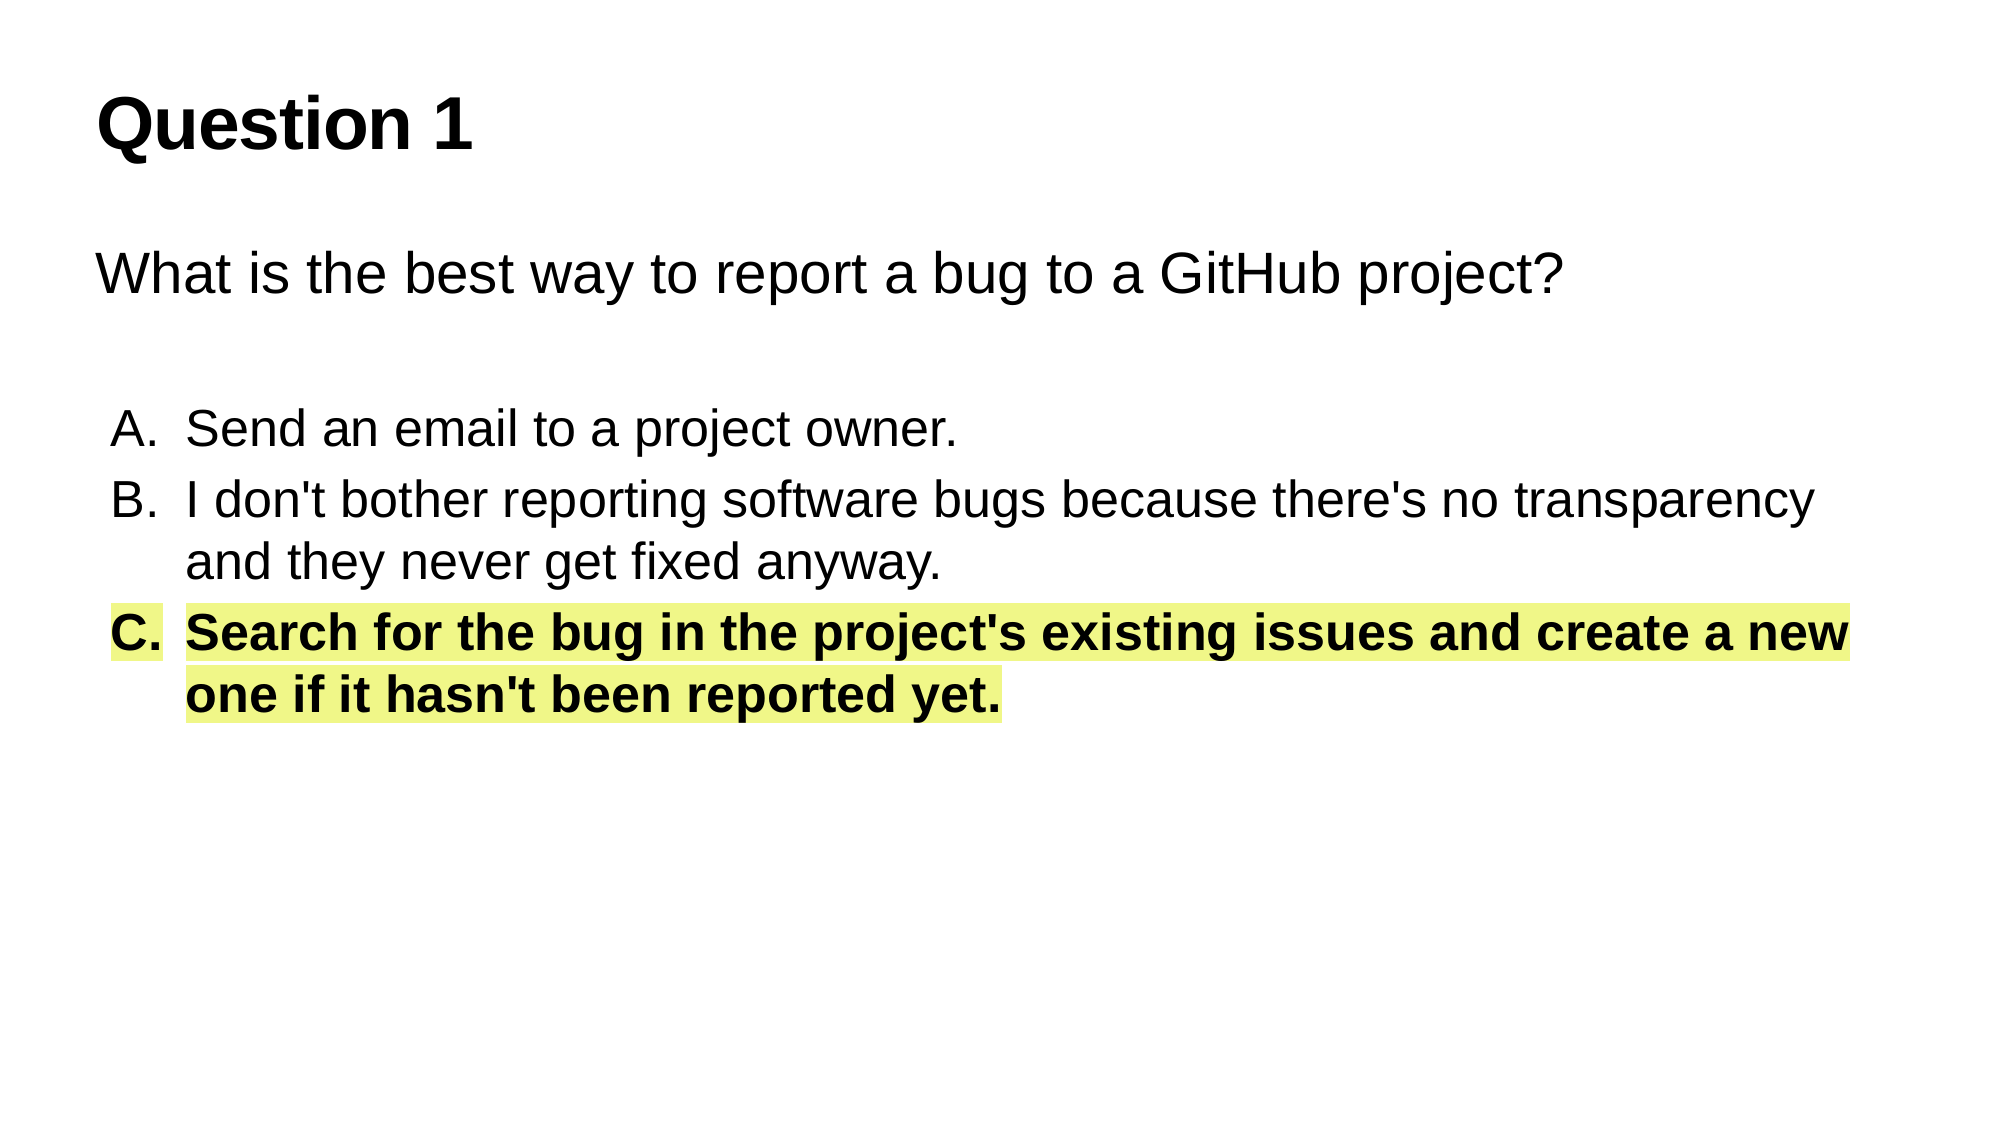

# Question 1
What is the best way to report a bug to a GitHub project?
Send an email to a project owner.
I don't bother reporting software bugs because there's no transparency and they never get fixed anyway.
Search for the bug in the project's existing issues and create a new one if it hasn't been reported yet.